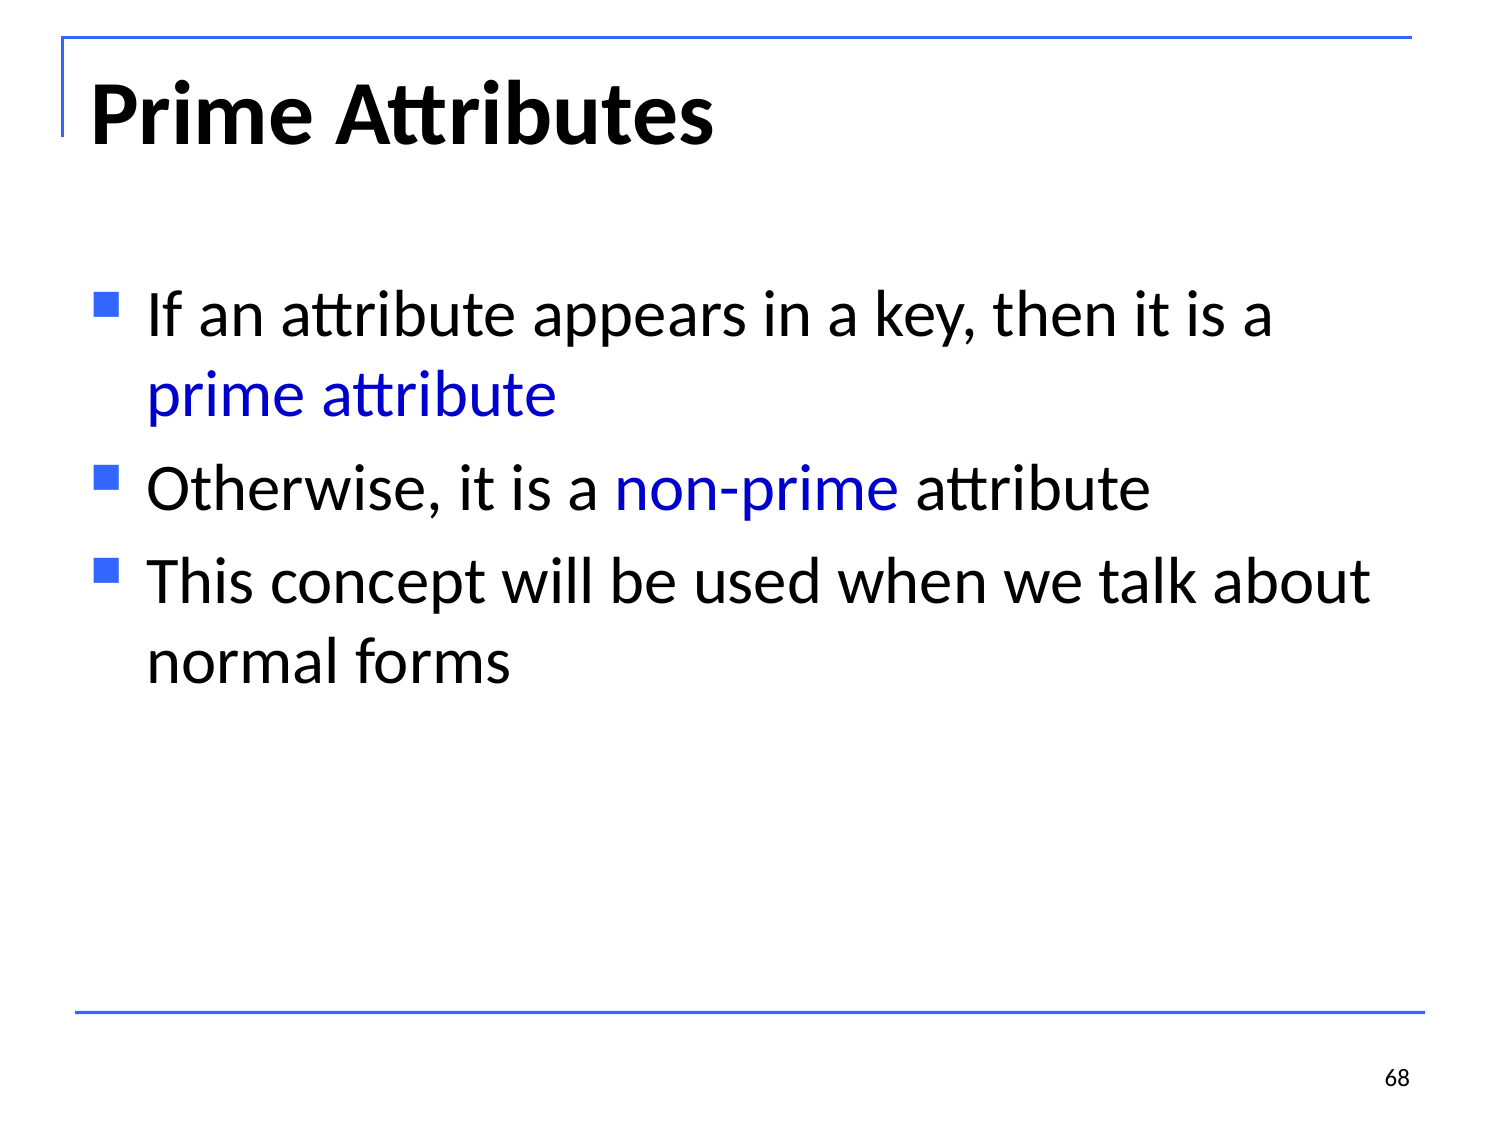

# Prime Attributes
If an attribute appears in a key, then it is a prime attribute
Otherwise, it is a non-prime attribute
This concept will be used when we talk about normal forms
68